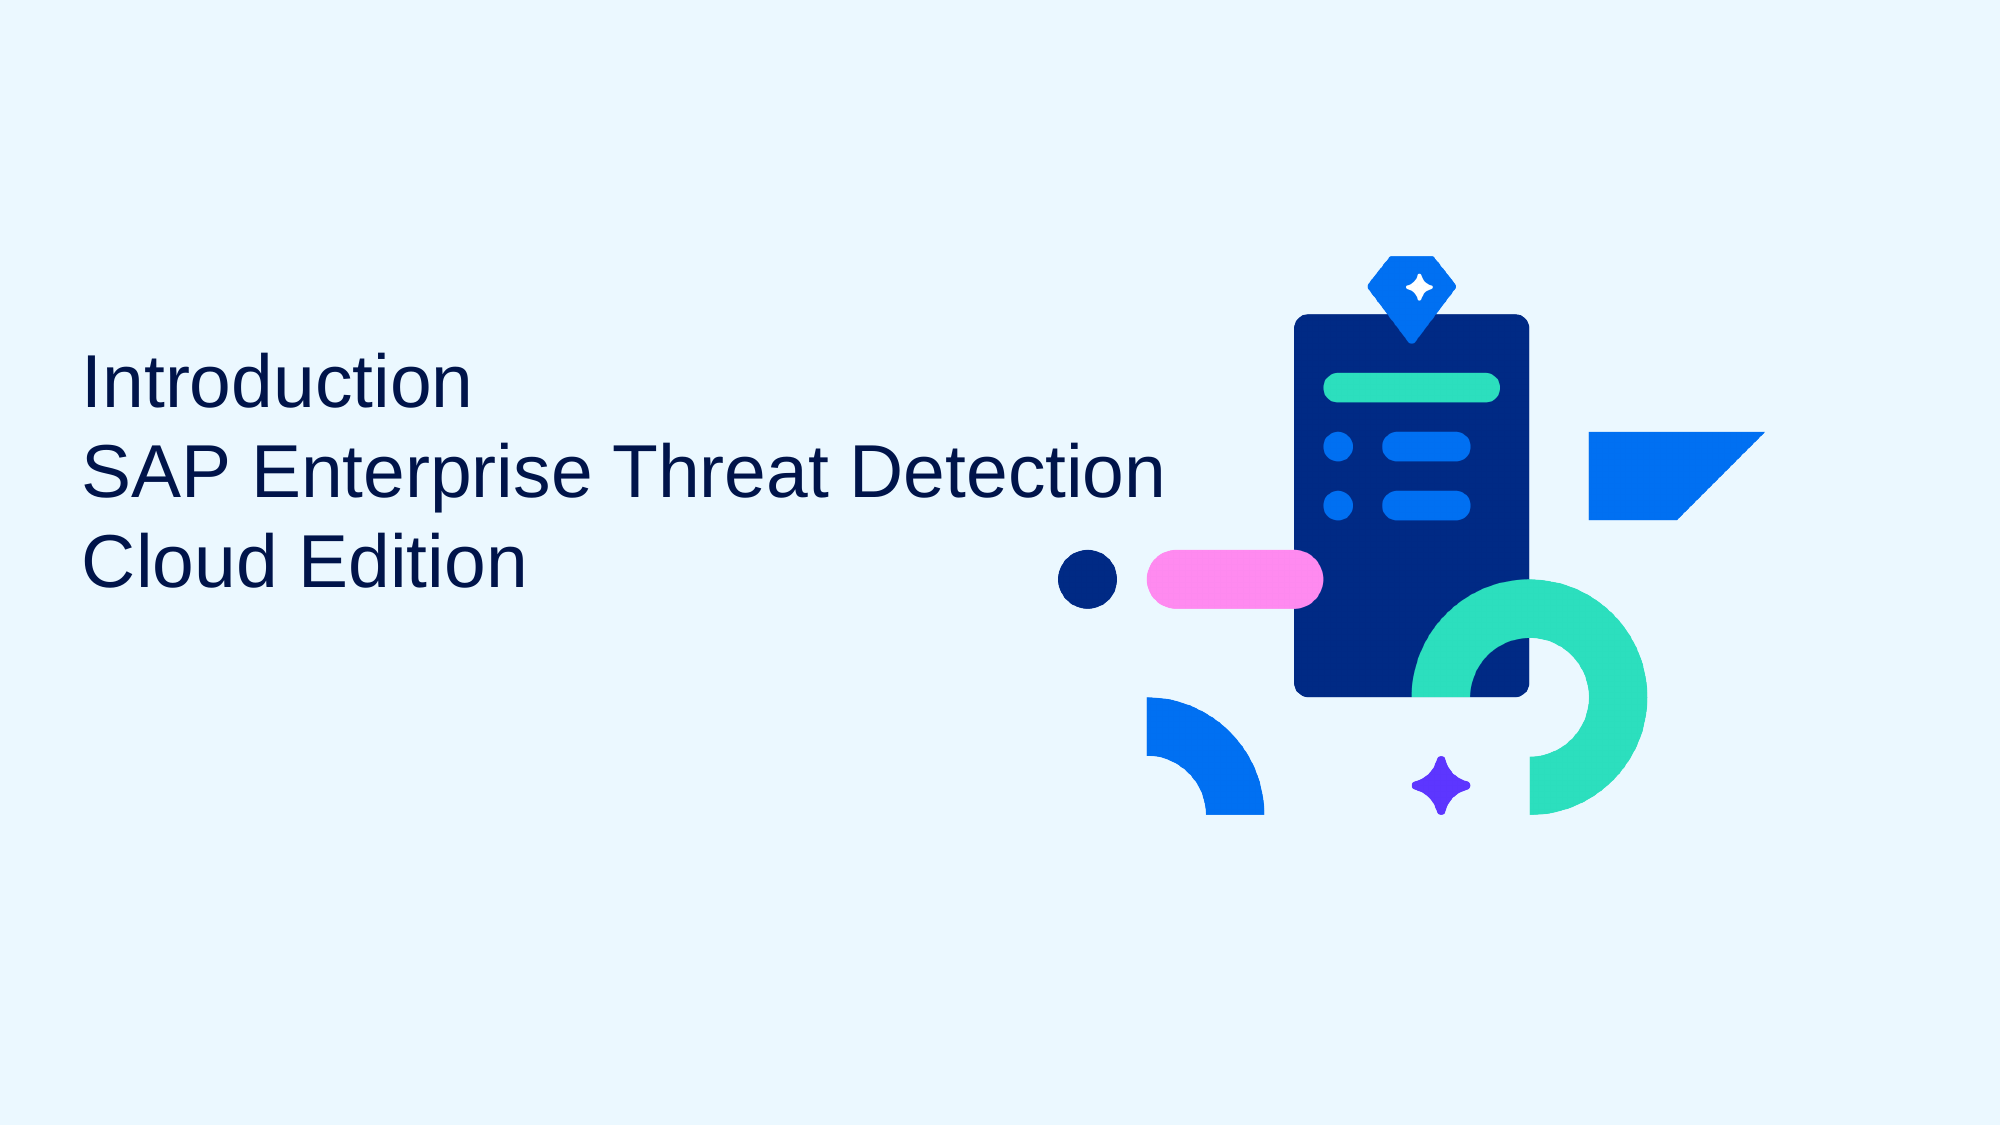

# Introduction SAP Enterprise Threat Detection Cloud Edition